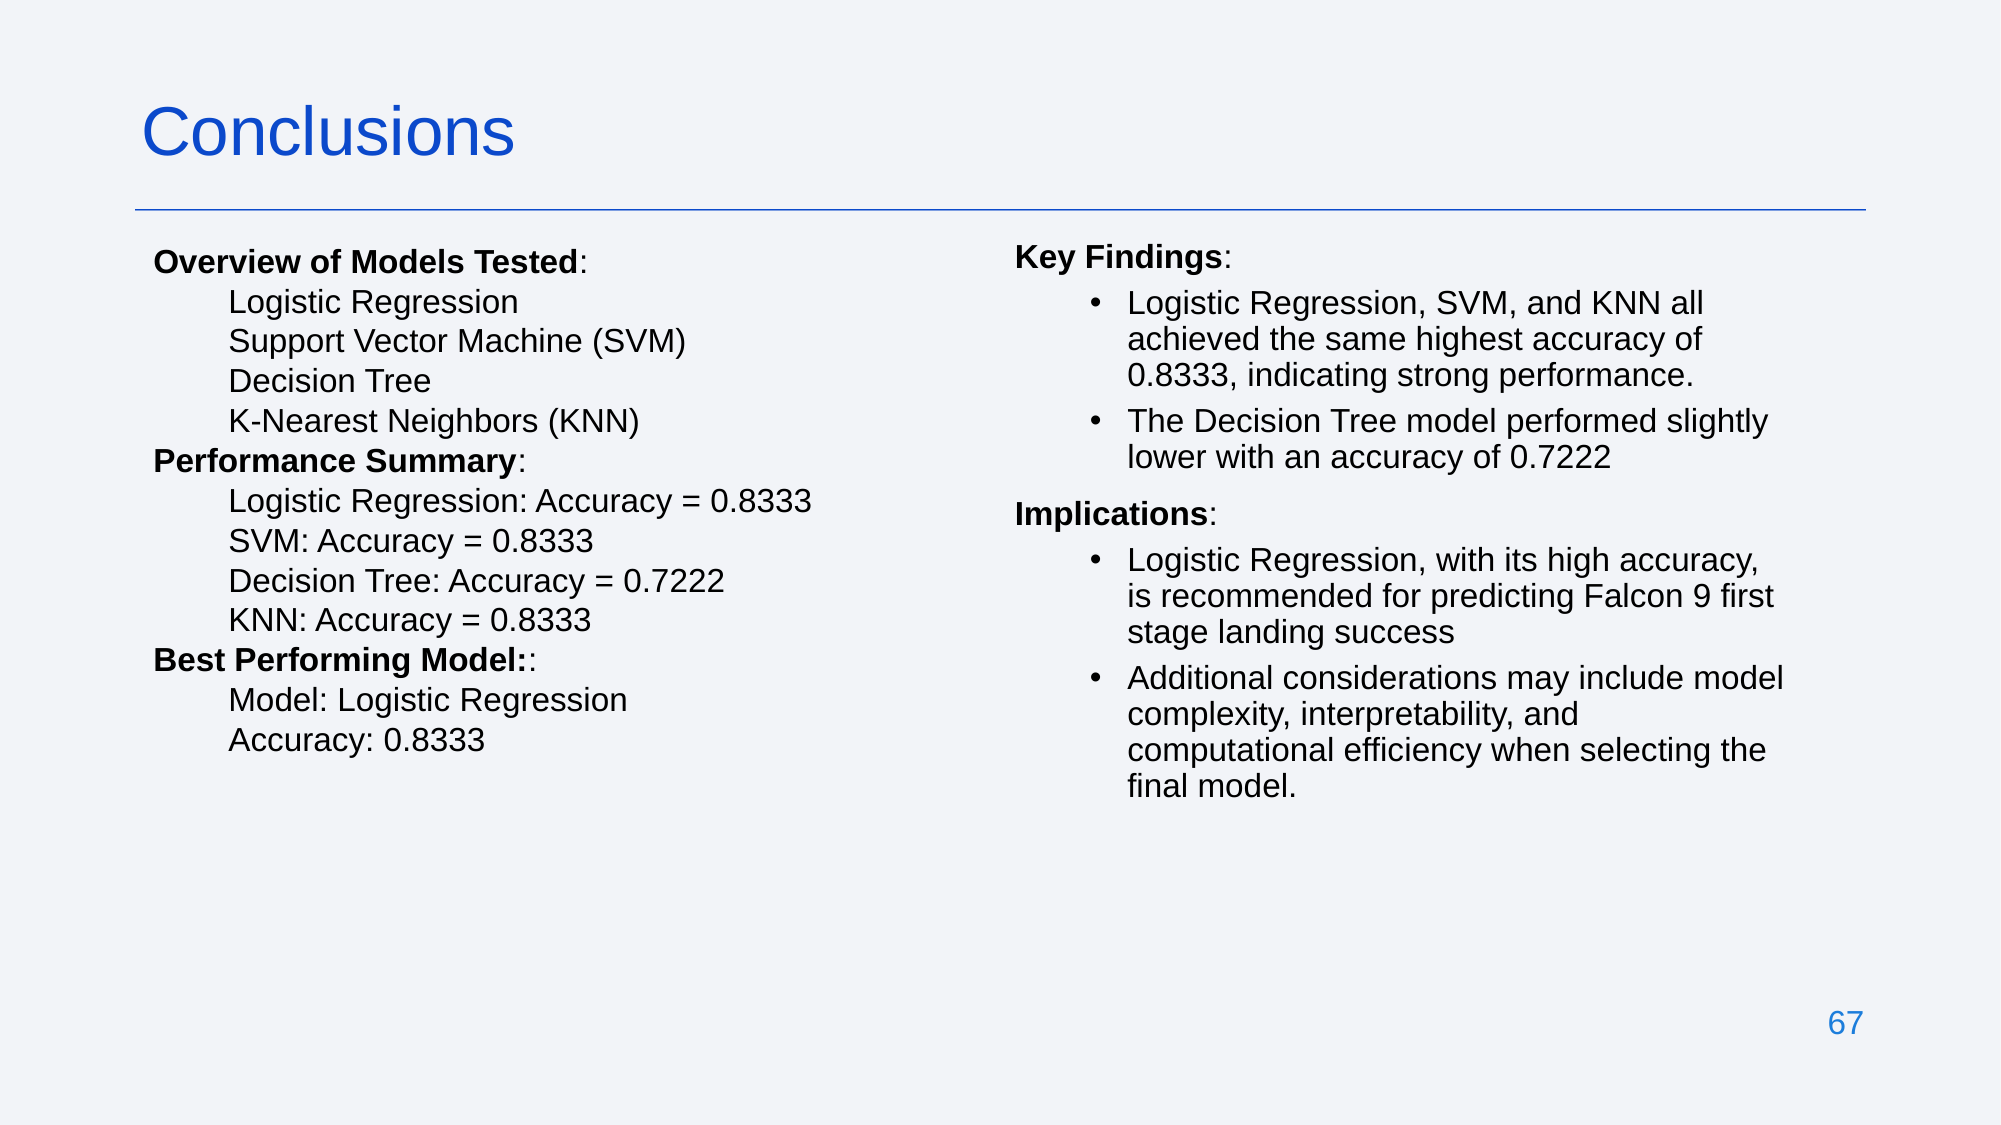

Conclusions
Overview of Models Tested:
Logistic Regression
Support Vector Machine (SVM)
Decision Tree
K-Nearest Neighbors (KNN)
Performance Summary:
Logistic Regression: Accuracy = 0.8333
SVM: Accuracy = 0.8333
Decision Tree: Accuracy = 0.7222
KNN: Accuracy = 0.8333
Best Performing Model::
Model: Logistic Regression
Accuracy: 0.8333

Key Findings:
Logistic Regression, SVM, and KNN all achieved the same highest accuracy of 0.8333, indicating strong performance.
The Decision Tree model performed slightly lower with an accuracy of 0.7222
Implications:
Logistic Regression, with its high accuracy, is recommended for predicting Falcon 9 first stage landing success
Additional considerations may include model complexity, interpretability, and computational efficiency when selecting the final model.

67